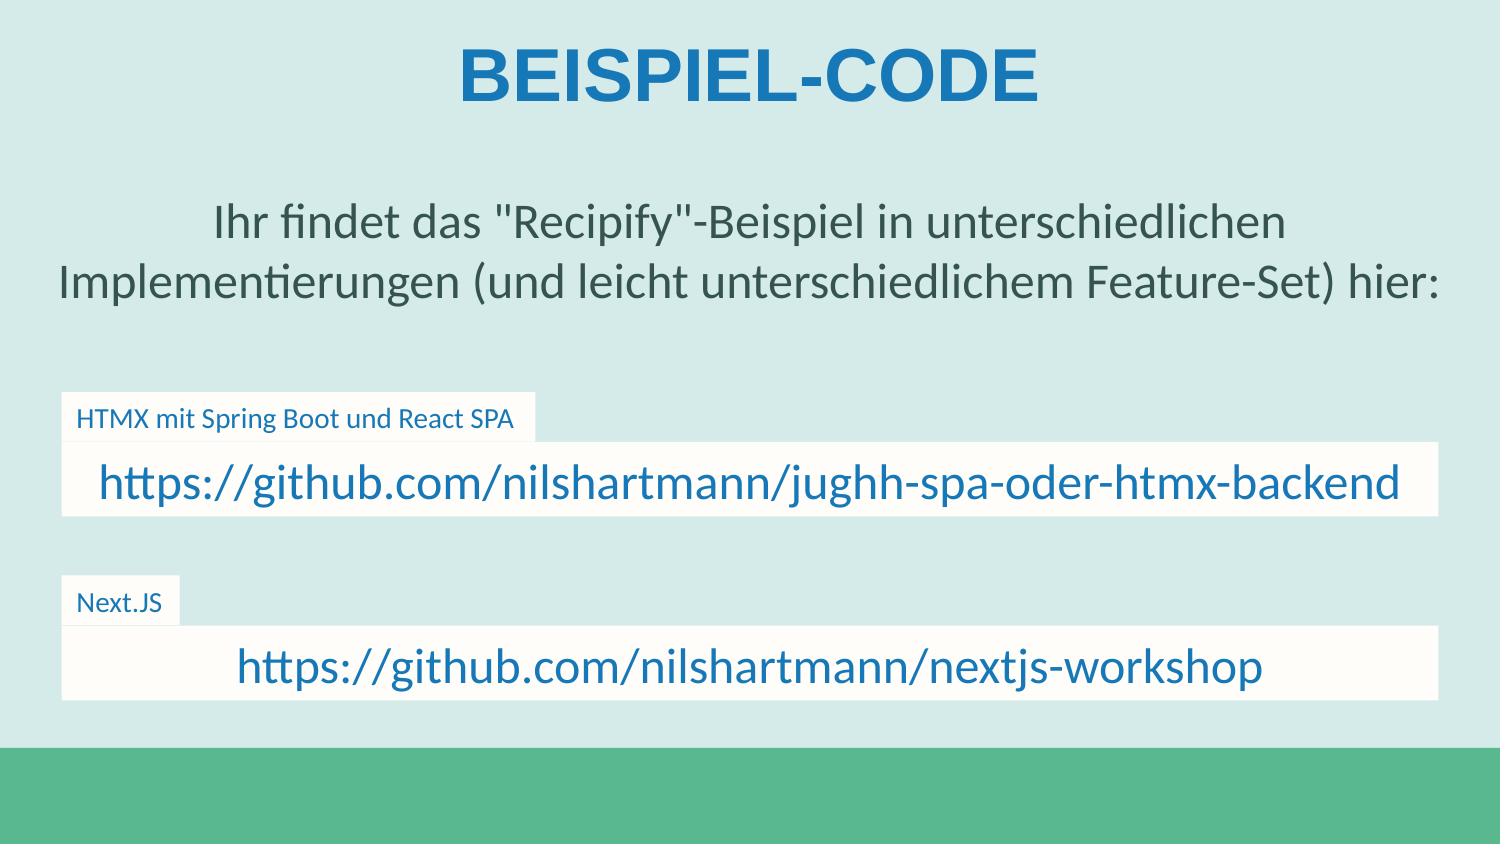

BEISPIEL-CODE
Ihr findet das "Recipify"-Beispiel in unterschiedlichen Implementierungen (und leicht unterschiedlichem Feature-Set) hier:
HTMX mit Spring Boot und React SPA
https://github.com/nilshartmann/jughh-spa-oder-htmx-backend
Next.JS
https://github.com/nilshartmann/nextjs-workshop
#